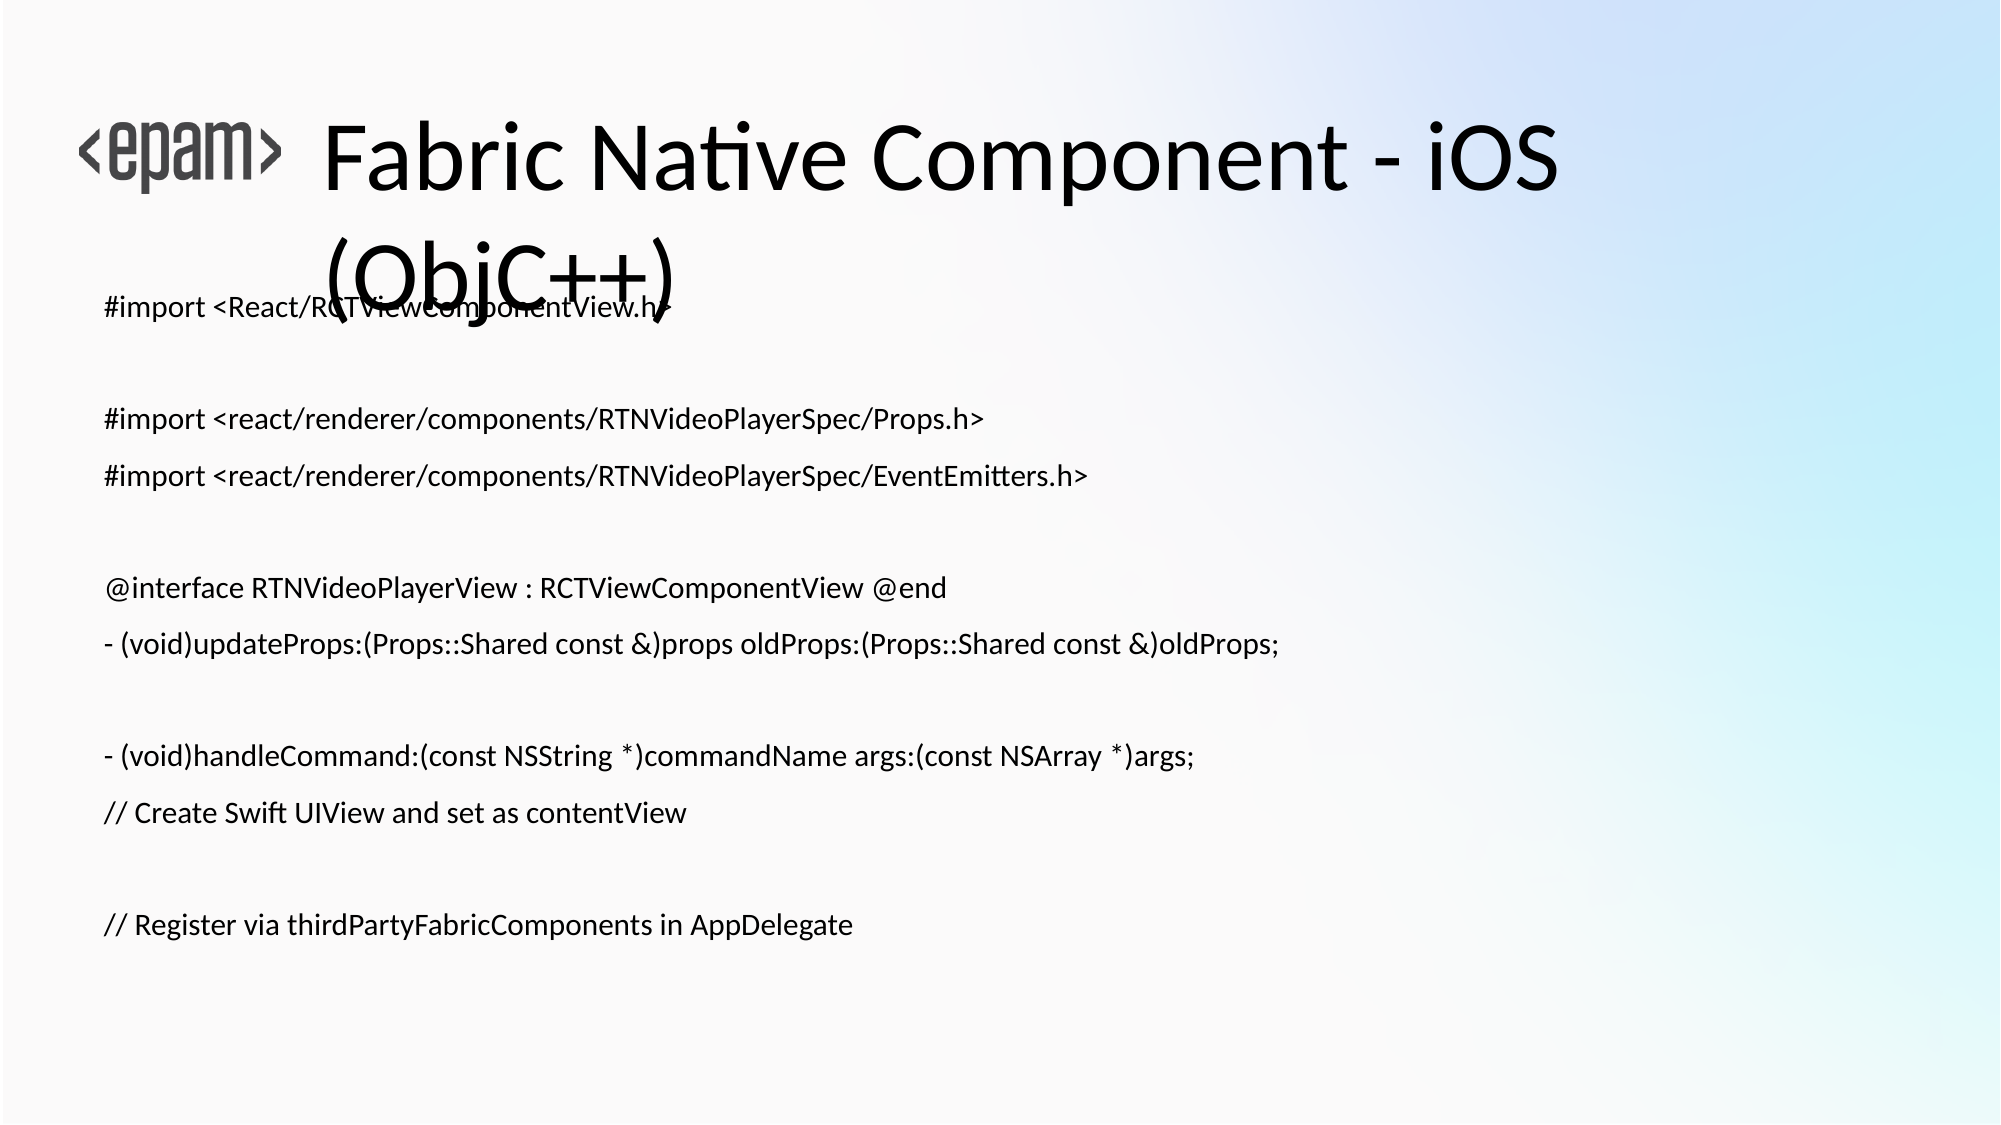

# Fabric Native Component - iOS (ObjC++)
#import <React/RCTViewComponentView.h>

#import <react/renderer/components/RTNVideoPlayerSpec/Props.h>
#import <react/renderer/components/RTNVideoPlayerSpec/EventEmitters.h>

@interface RTNVideoPlayerView : RCTViewComponentView @end
- (void)updateProps:(Props::Shared const &)props oldProps:(Props::Shared const &)oldProps;

- (void)handleCommand:(const NSString *)commandName args:(const NSArray *)args;
// Create Swift UIView and set as contentView

// Register via thirdPartyFabricComponents in AppDelegate